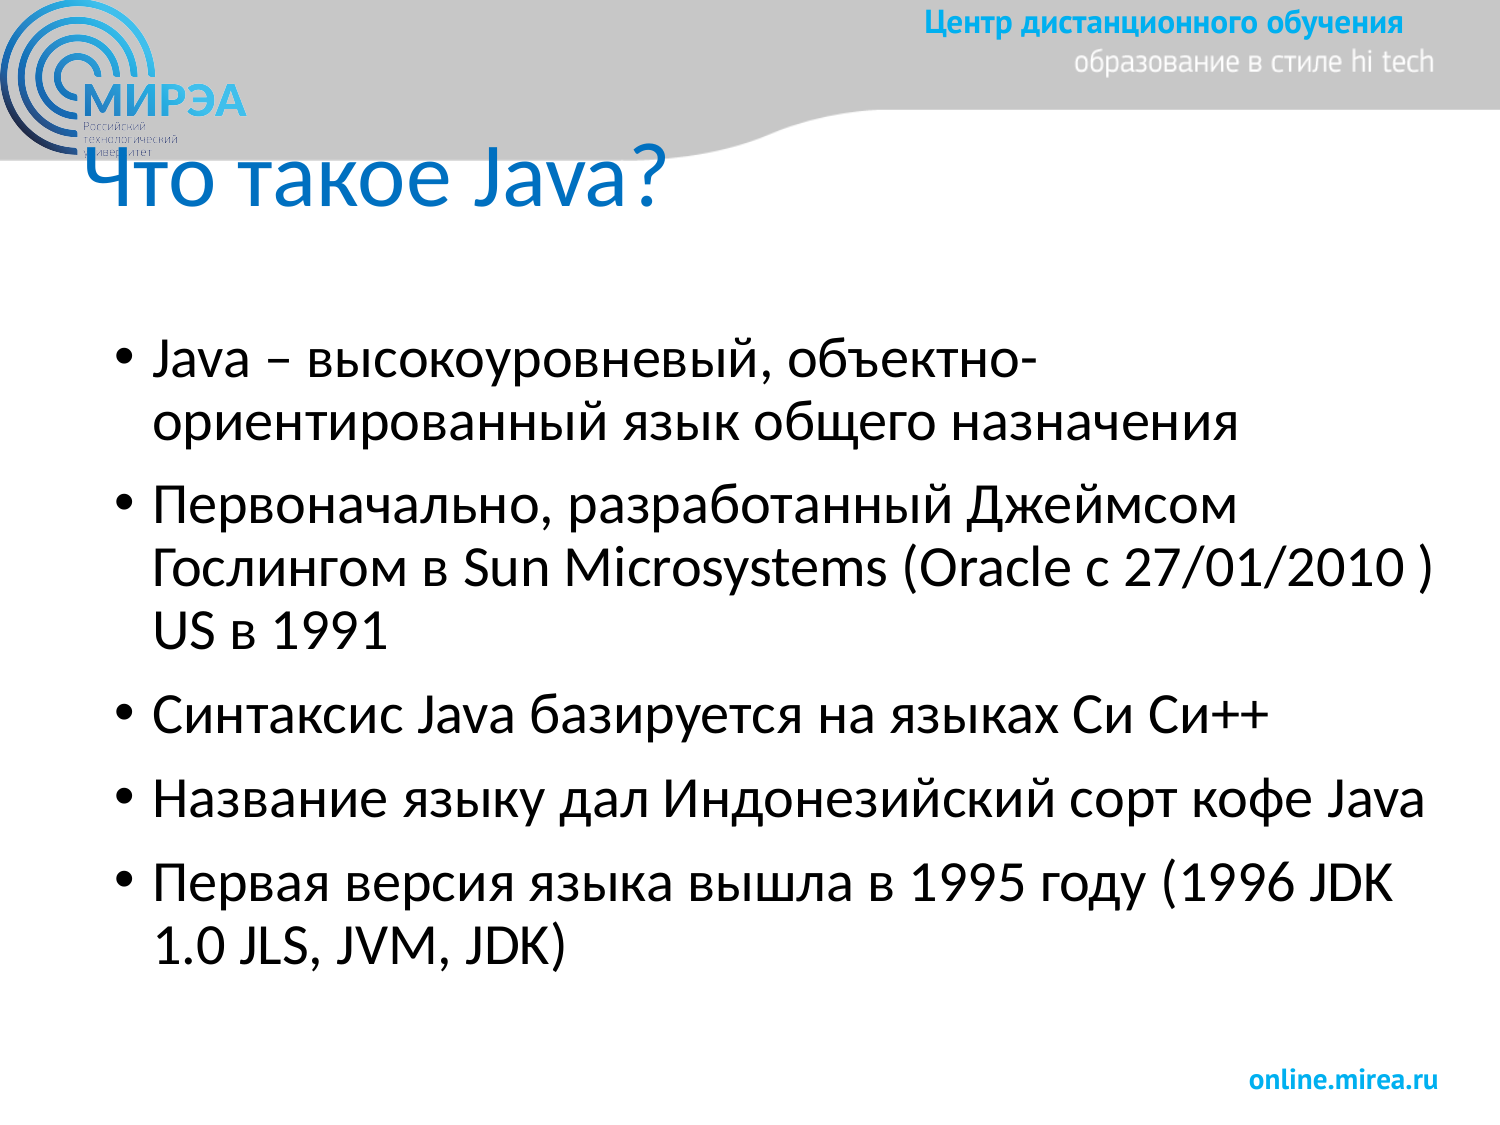

# Что такое Java?
Java – высокоуровневый, объектно-ориентированный язык общего назначения
Первоначально, разработанный Джеймсом Гослингом в Sun Microsystems (Oracle c 27/01/2010 ) US в 1991
Синтаксис Java базируется на языках Cи Си++
Название языку дал Индонезийский сорт кофе Java
Первая версия языка вышла в 1995 году (1996 JDK 1.0 JLS, JVM, JDK)